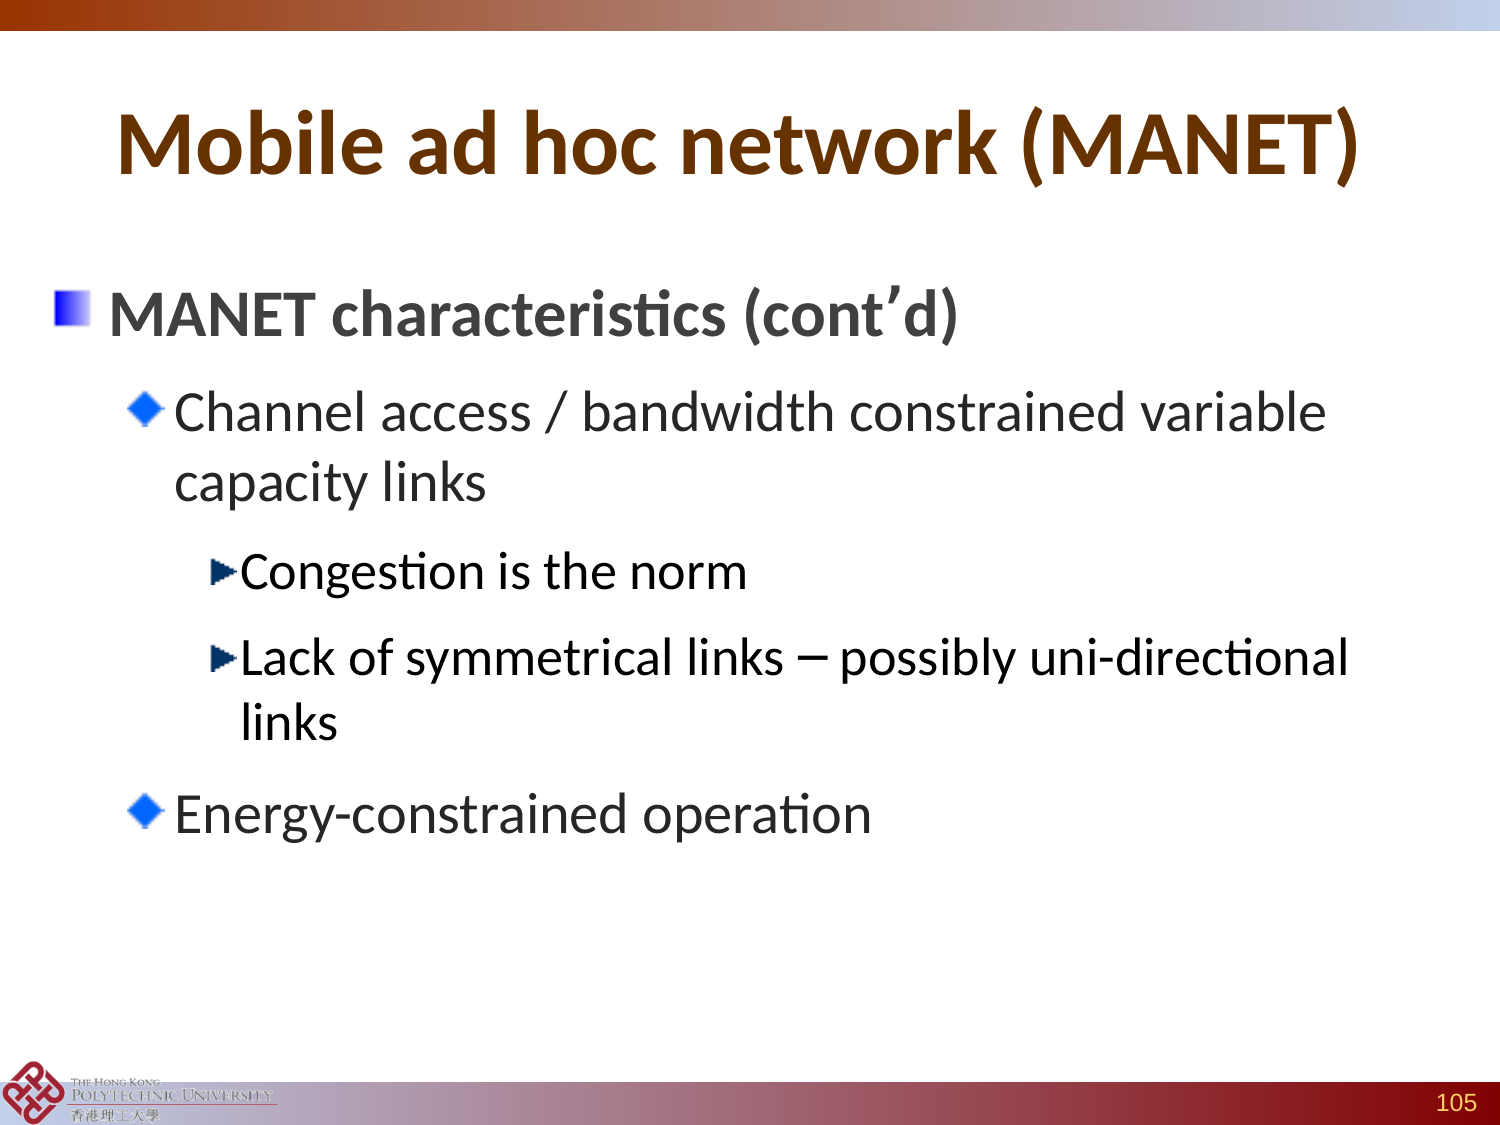

# Mobile ad hoc network (MANET)
MANET characteristics (cont’d)
Channel access / bandwidth constrained variable capacity links
Congestion is the norm
Lack of symmetrical links – possibly uni-directional links
Energy-constrained operation